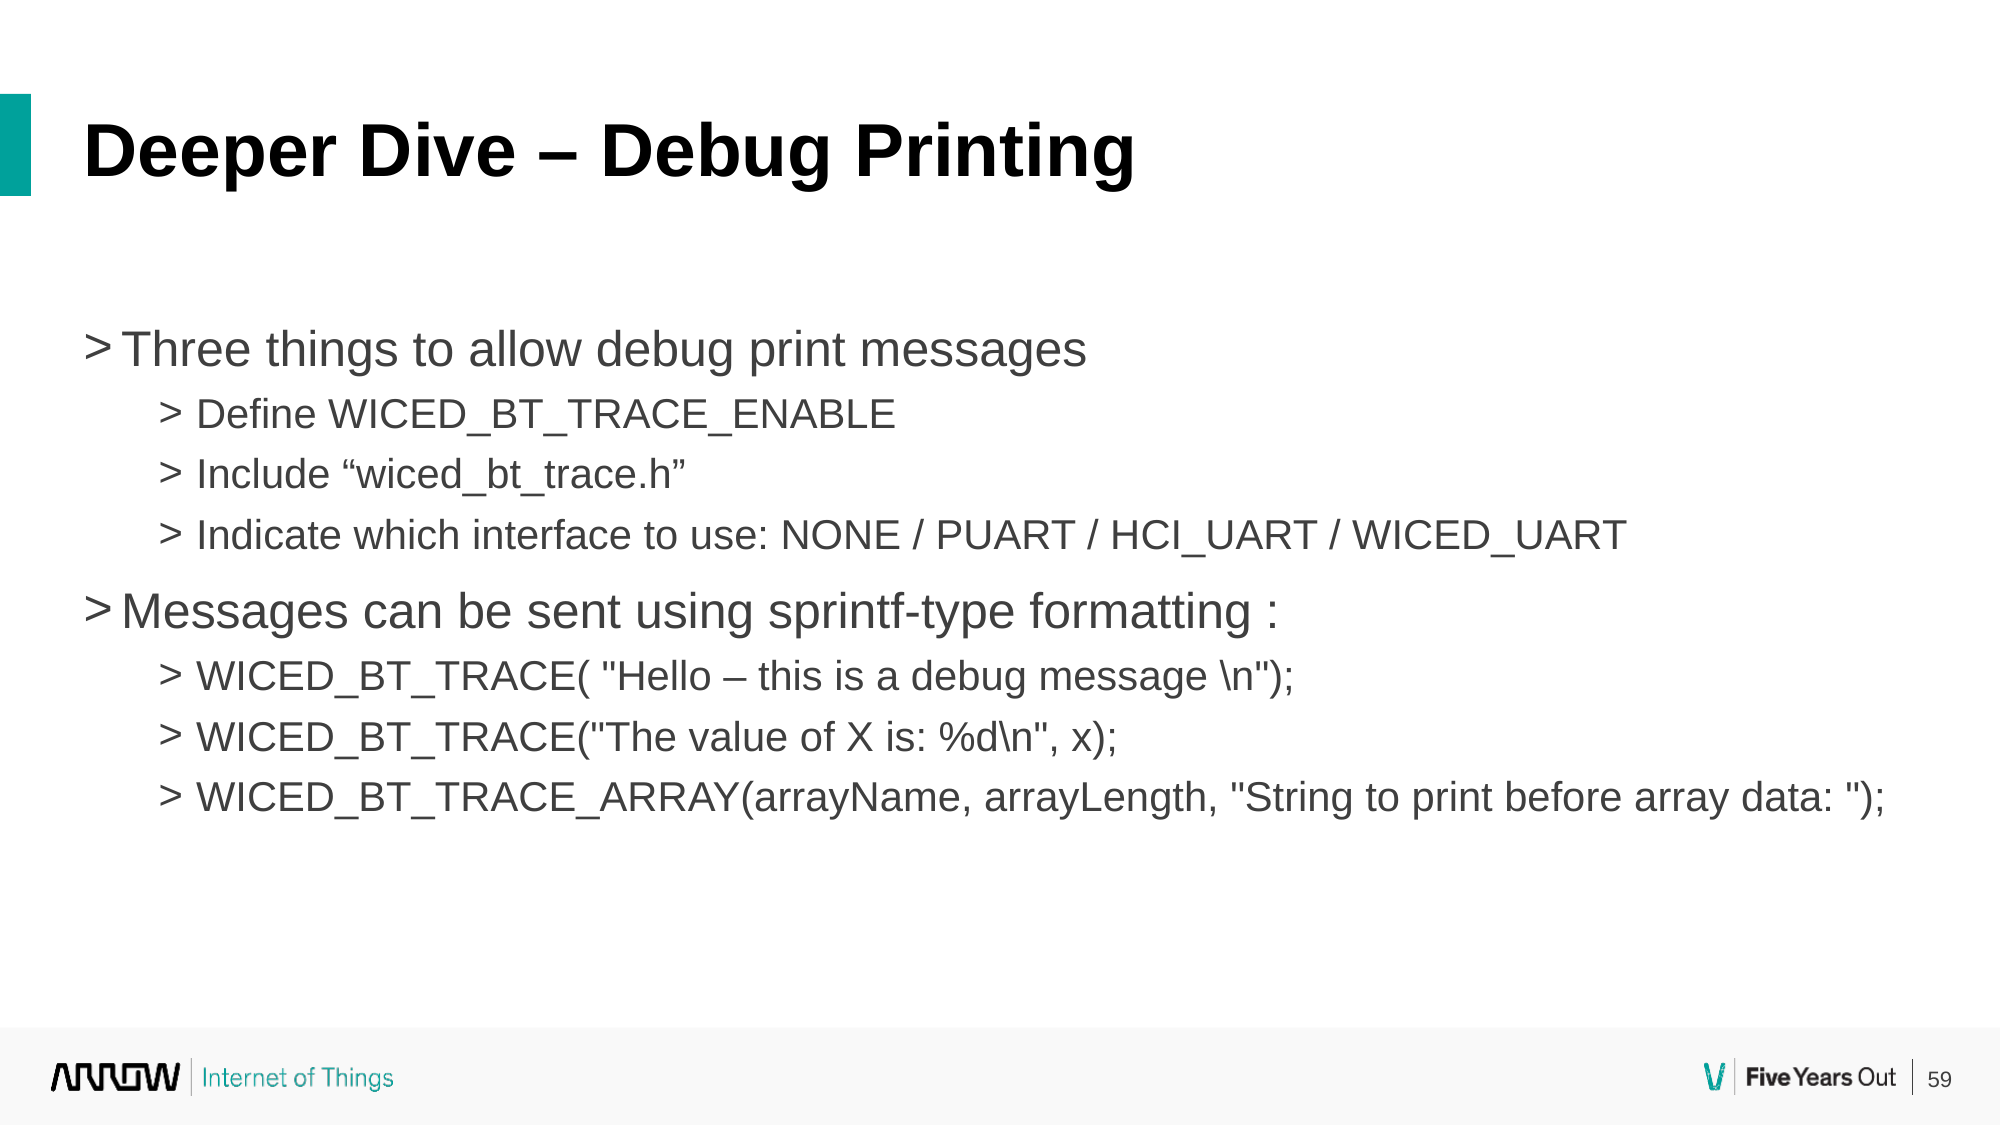

Deeper Dive – Debug Printing
Three things to allow debug print messages
Define WICED_BT_TRACE_ENABLE
Include “wiced_bt_trace.h”
Indicate which interface to use: NONE / PUART / HCI_UART / WICED_UART
Messages can be sent using sprintf-type formatting :
WICED_BT_TRACE( "Hello – this is a debug message \n");
WICED_BT_TRACE("The value of X is: %d\n", x);
WICED_BT_TRACE_ARRAY(arrayName, arrayLength, "String to print before array data: ");